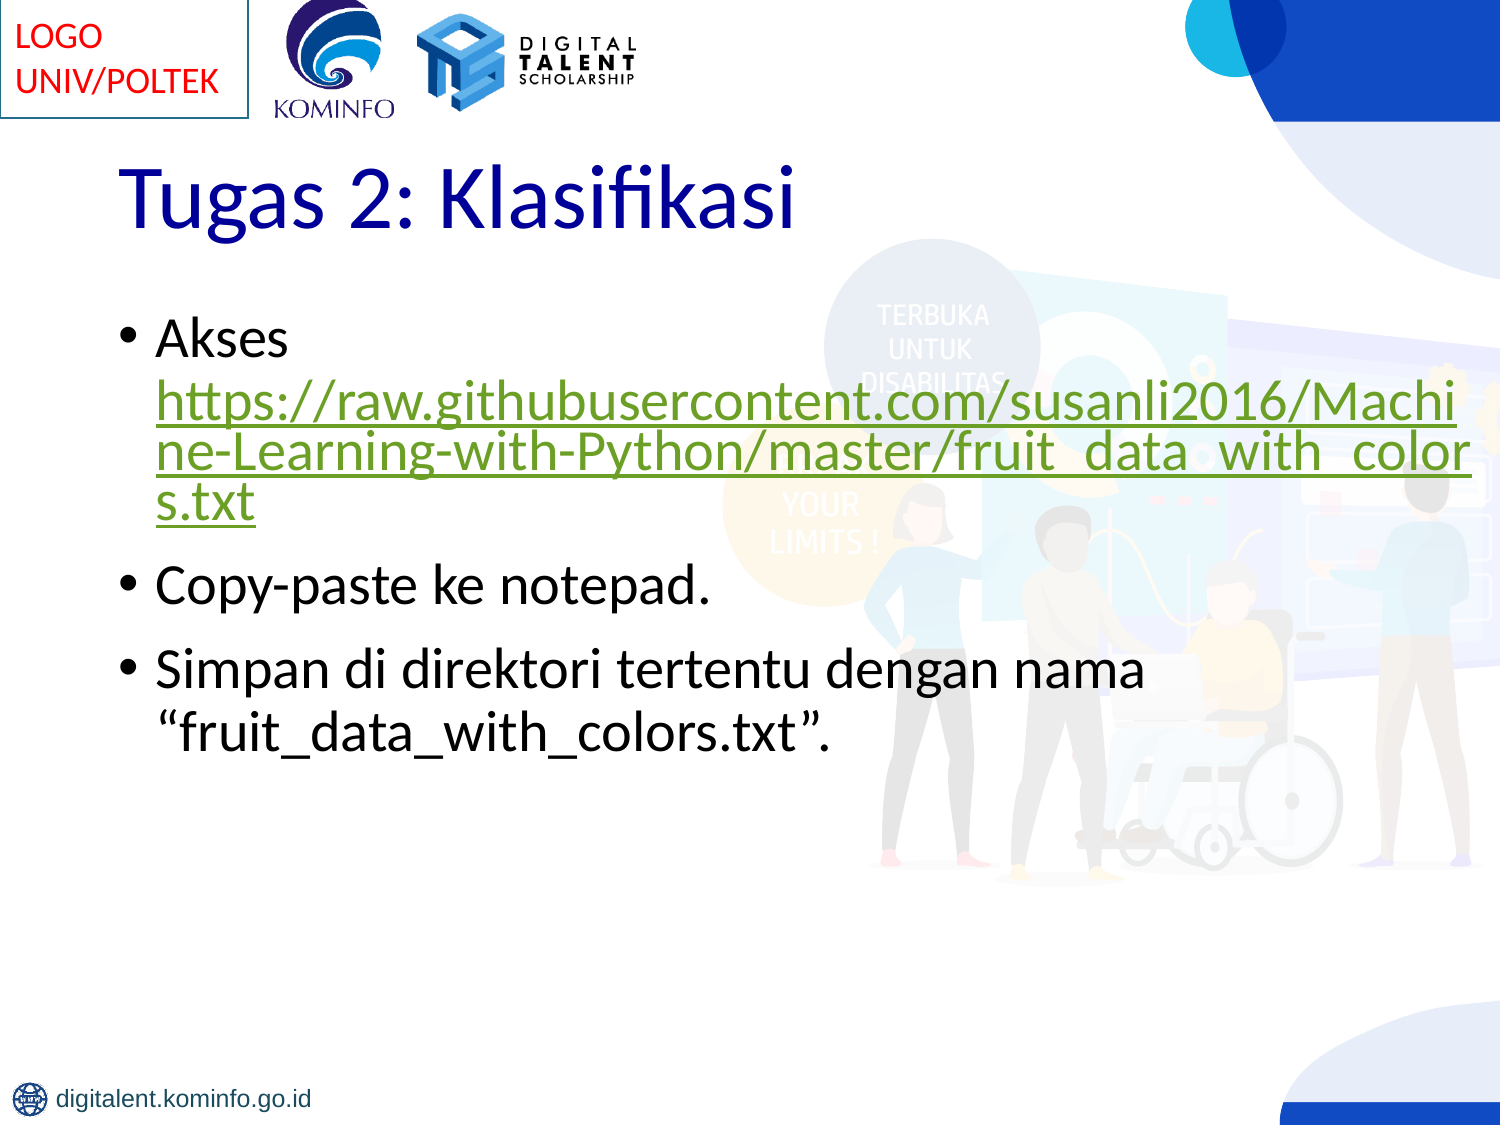

# Tugas 2: Klasifikasi
Akses https://raw.githubusercontent.com/susanli2016/Machine-Learning-with-Python/master/fruit_data_with_colors.txt
Copy-paste ke notepad.
Simpan di direktori tertentu dengan nama “fruit_data_with_colors.txt”.